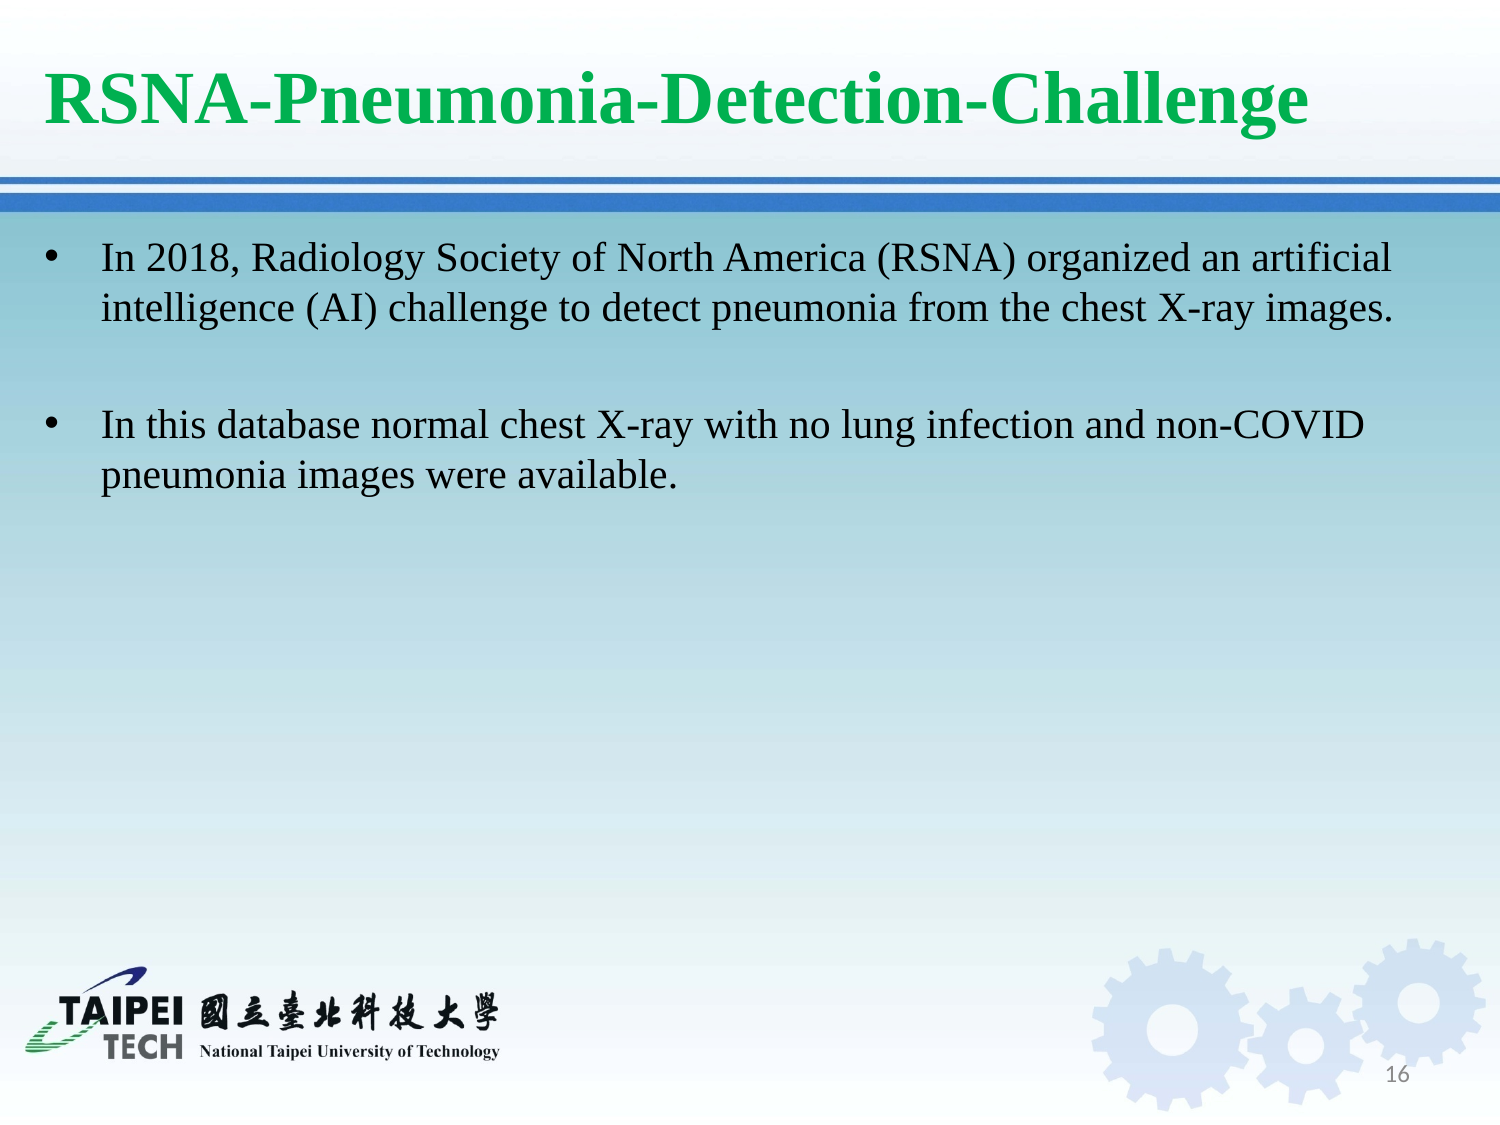

# RSNA-Pneumonia-Detection-Challenge
In 2018, Radiology Society of North America (RSNA) organized an artificial intelligence (AI) challenge to detect pneumonia from the chest X-ray images.

In this database normal chest X-ray with no lung infection and non-COVID pneumonia images were available.
16